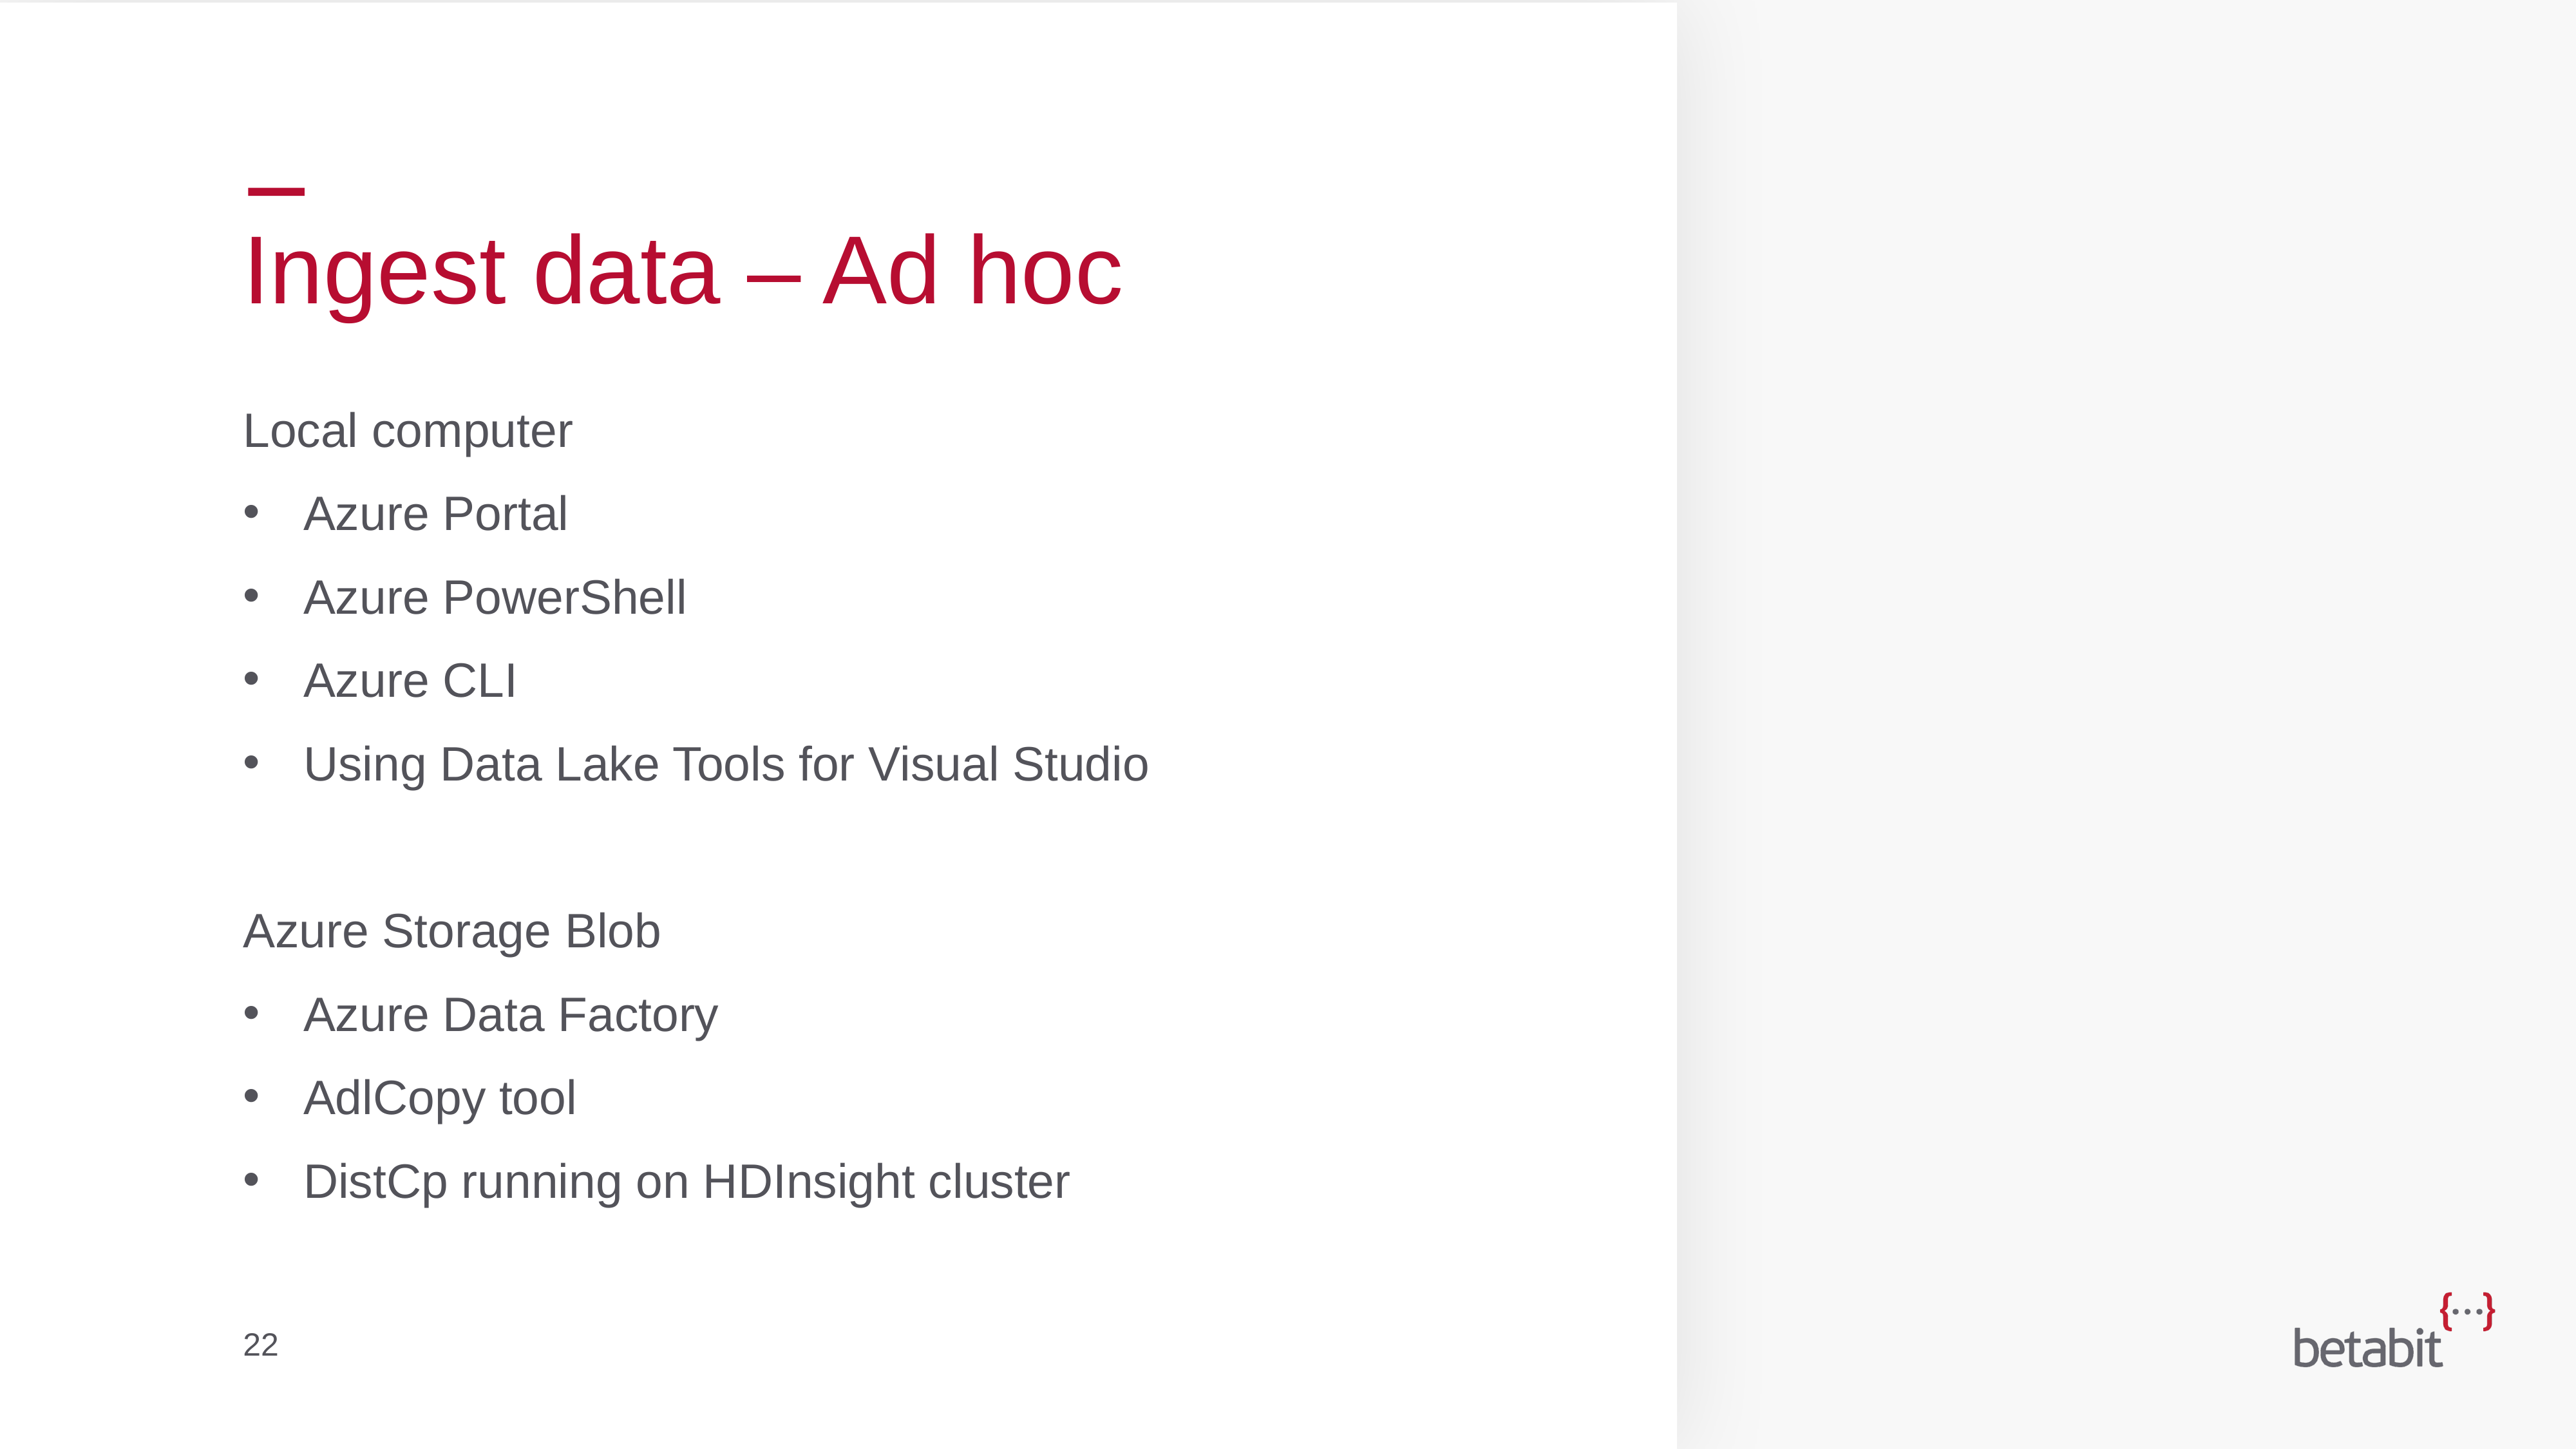

# Ingest data – Ad hoc
Local computer
Azure Portal
Azure PowerShell
Azure CLI
Using Data Lake Tools for Visual Studio

Azure Storage Blob
Azure Data Factory
AdlCopy tool
DistCp running on HDInsight cluster
22